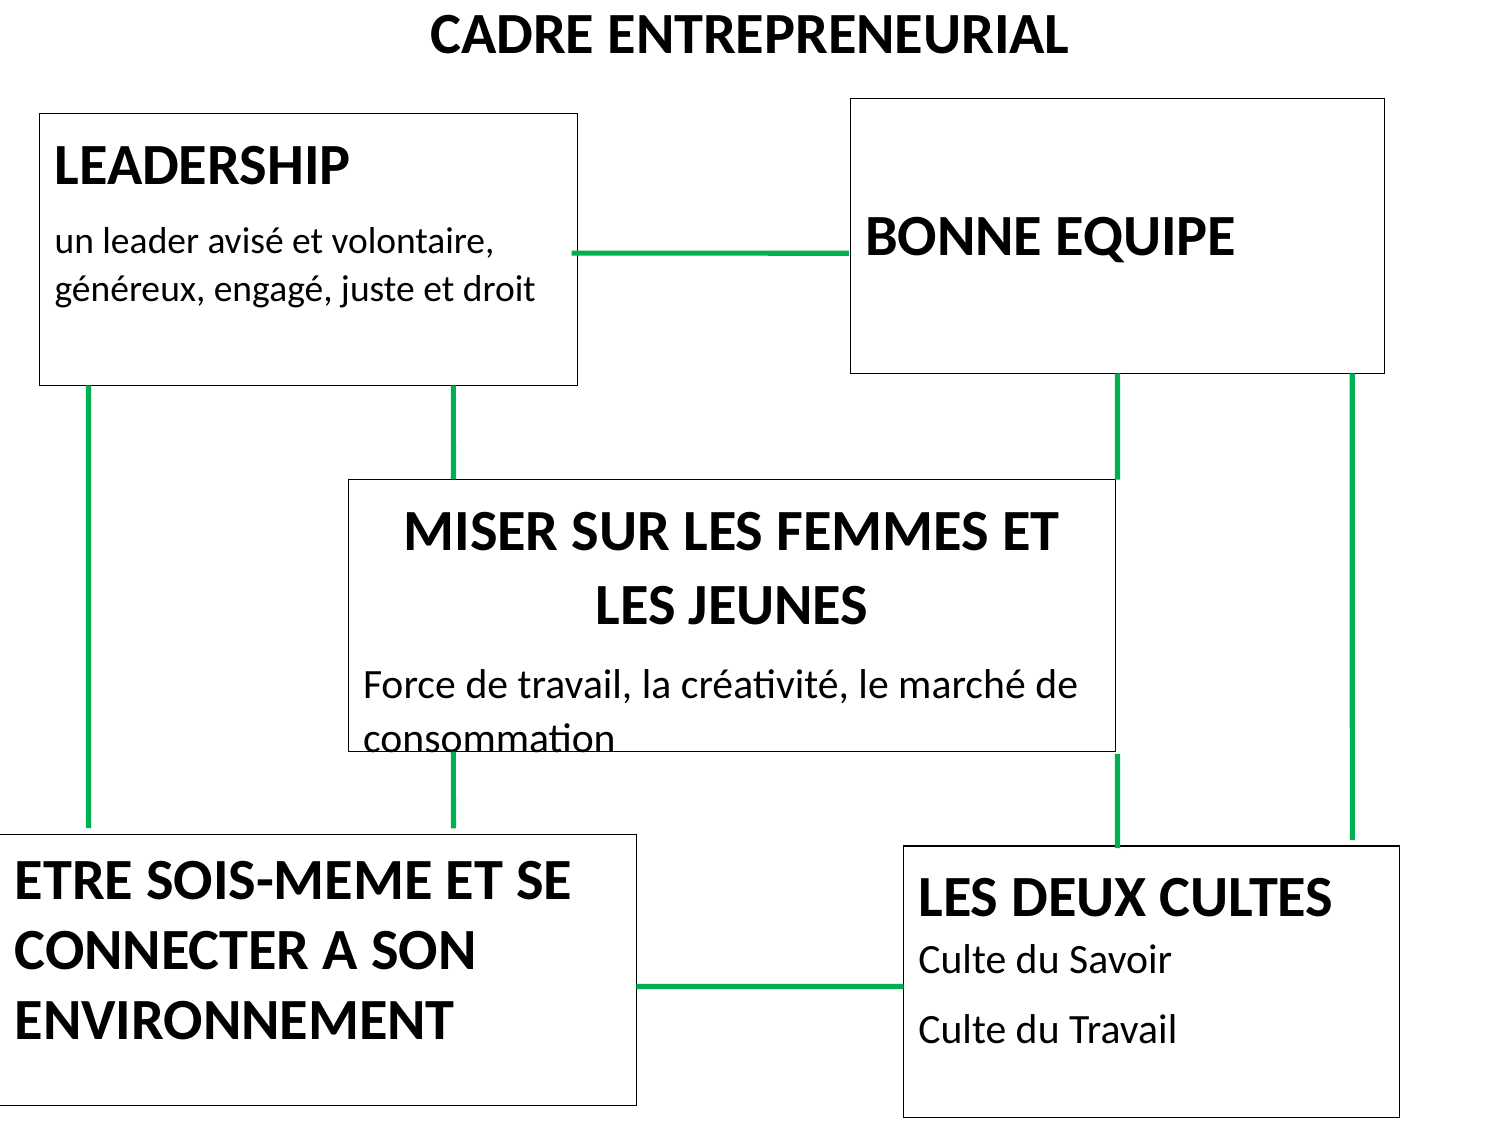

CADRE ENTREPRENEURIAL

BONNE EQUIPE

LEADERSHIP
un leader avisé et volontaire, généreux, engagé, juste et droit

MISER SUR LES FEMMES ET LES JEUNES
Force de travail, la créativité, le marché de consommation

ETRE SOIS-MEME ET SE CONNECTER A SON ENVIRONNEMENT

LES DEUX CULTES Culte du Savoir
Culte du Travail